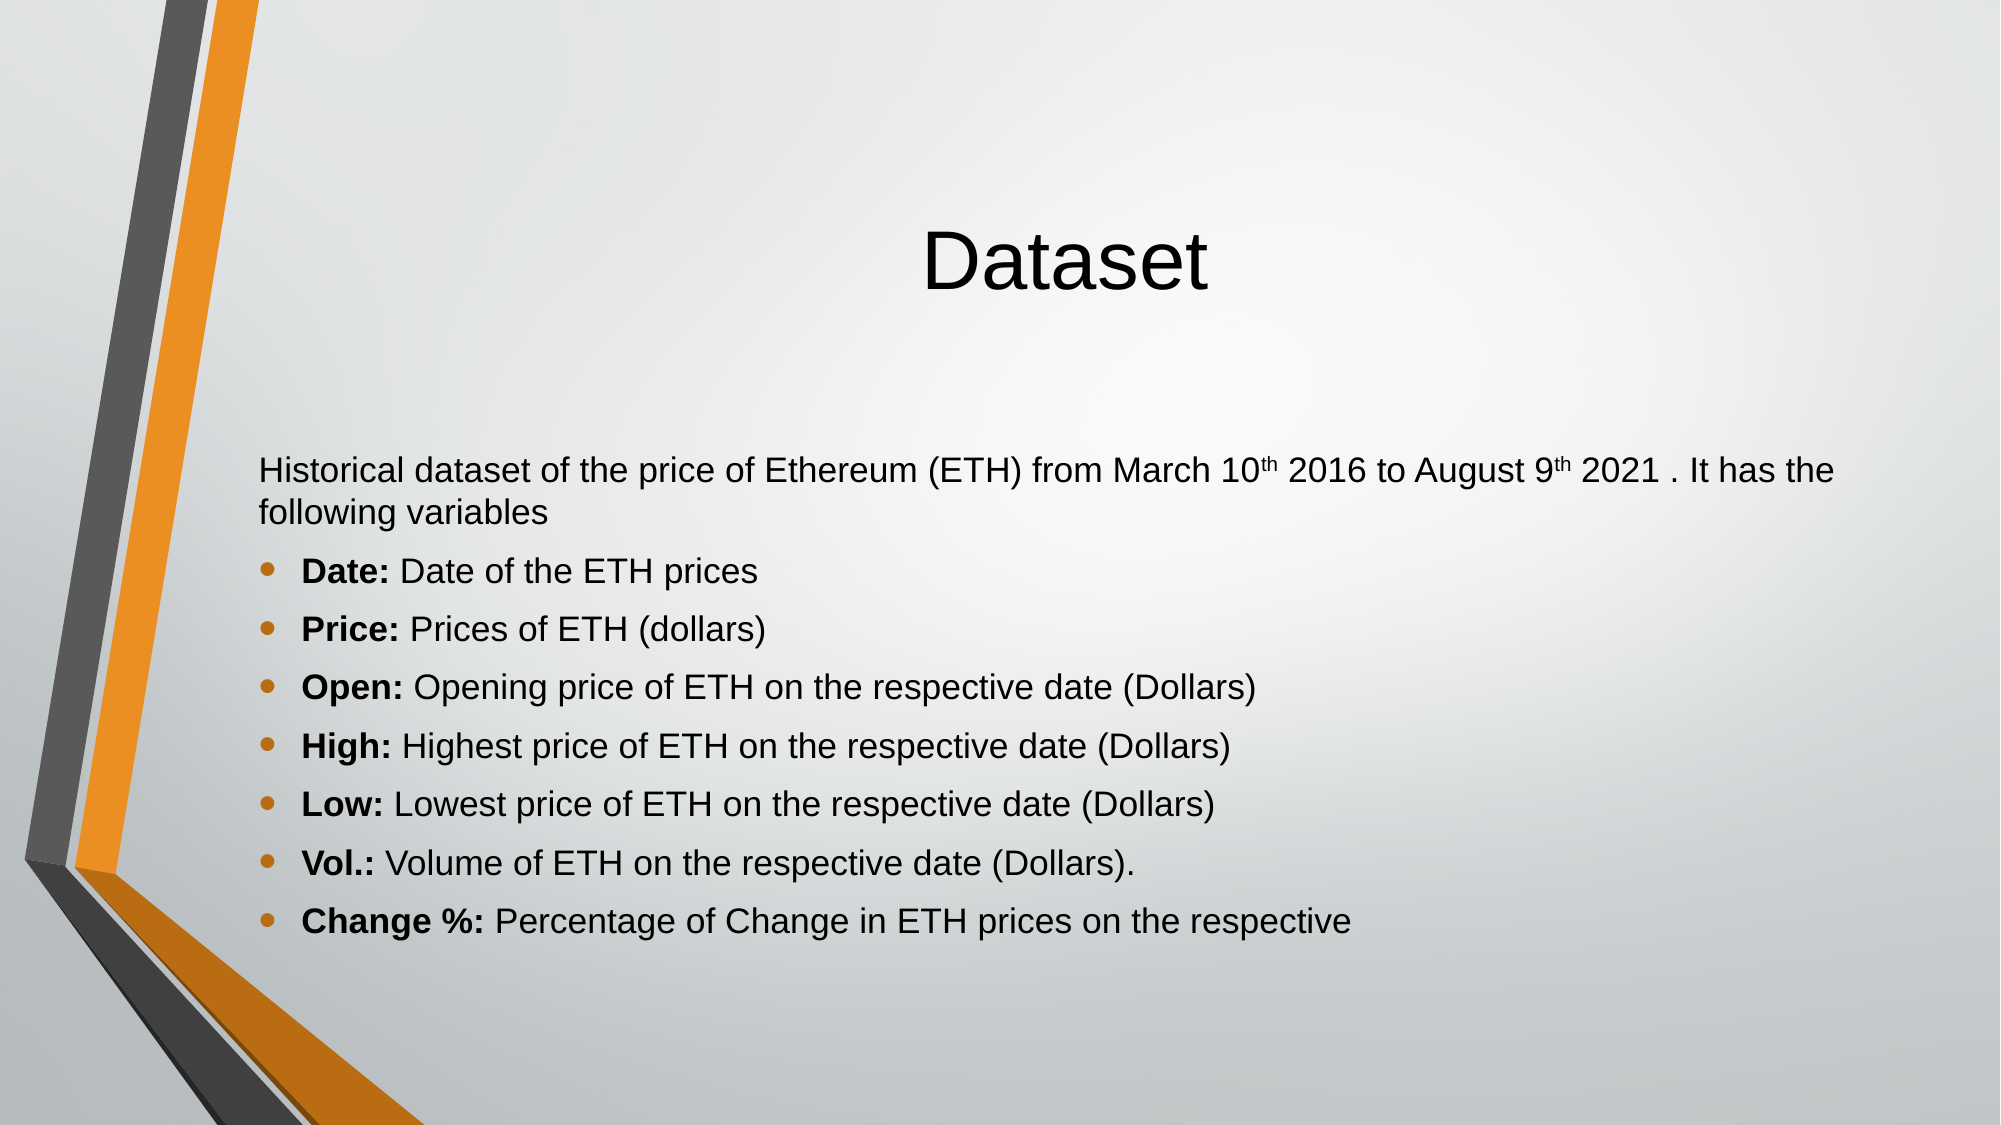

# Dataset
Historical dataset of the price of Ethereum (ETH) from March 10th 2016 to August 9th 2021 . It has the following variables
Date: Date of the ETH prices
Price: Prices of ETH (dollars)
Open: Opening price of ETH on the respective date (Dollars)
High: Highest price of ETH on the respective date (Dollars)
Low: Lowest price of ETH on the respective date (Dollars)
Vol.: Volume of ETH on the respective date (Dollars).
Change %: Percentage of Change in ETH prices on the respective